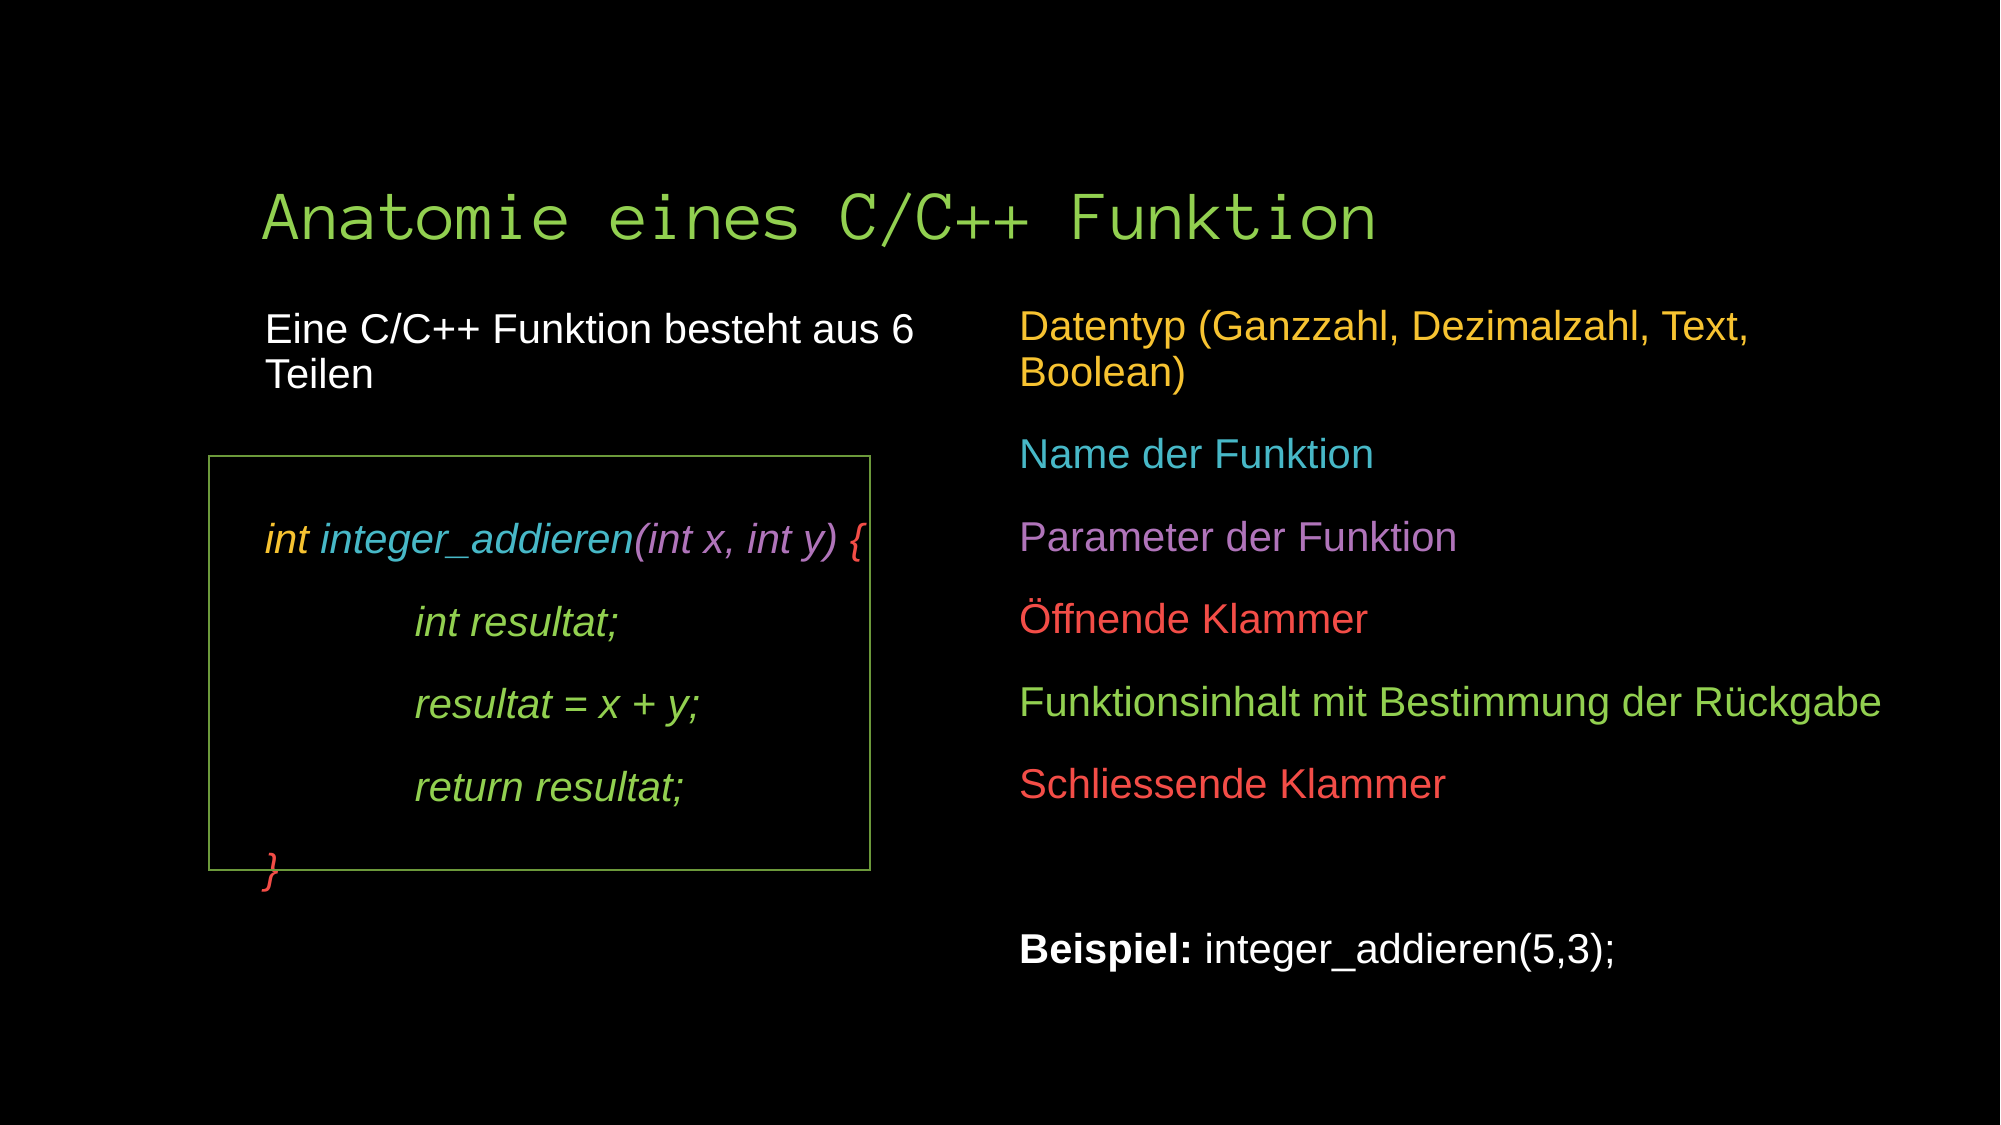

# Anatomie eines C/C++ Funktion
Datentyp (Ganzzahl, Dezimalzahl, Text, Boolean)
Name der Funktion
Parameter der Funktion
Öffnende Klammer
Funktionsinhalt mit Bestimmung der Rückgabe
Schliessende Klammer

Beispiel: integer_addieren(5,3);
Eine C/C++ Funktion besteht aus 6 Teilen

int integer_addieren(int x, int y) {
	int resultat;
	resultat = x + y;
	return resultat;
}